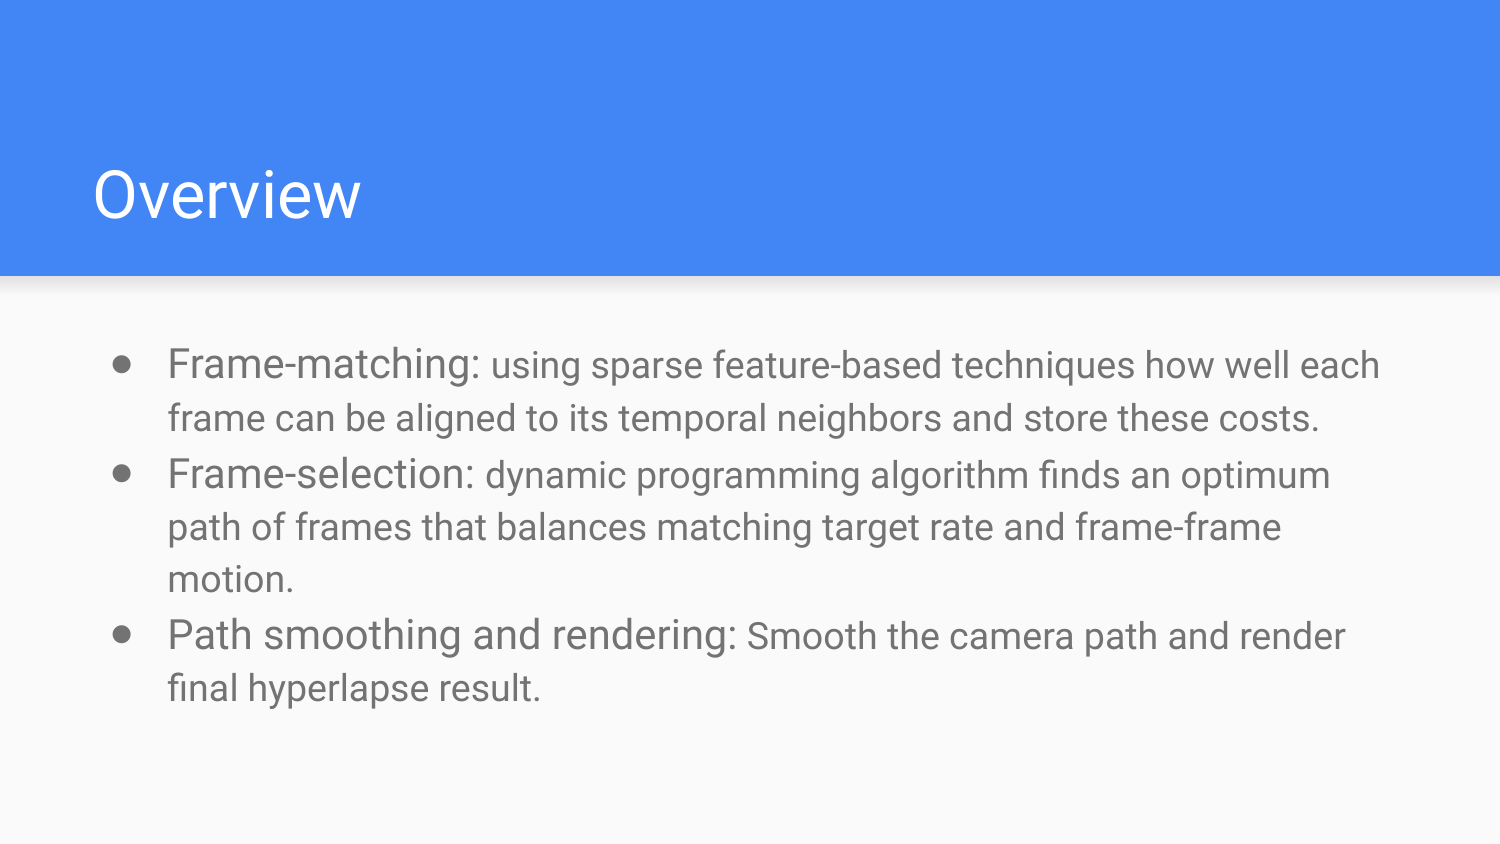

# Overview
Frame-matching: using sparse feature-based techniques how well each frame can be aligned to its temporal neighbors and store these costs.
Frame-selection: dynamic programming algorithm finds an optimum path of frames that balances matching target rate and frame-frame motion.
Path smoothing and rendering: Smooth the camera path and render final hyperlapse result.